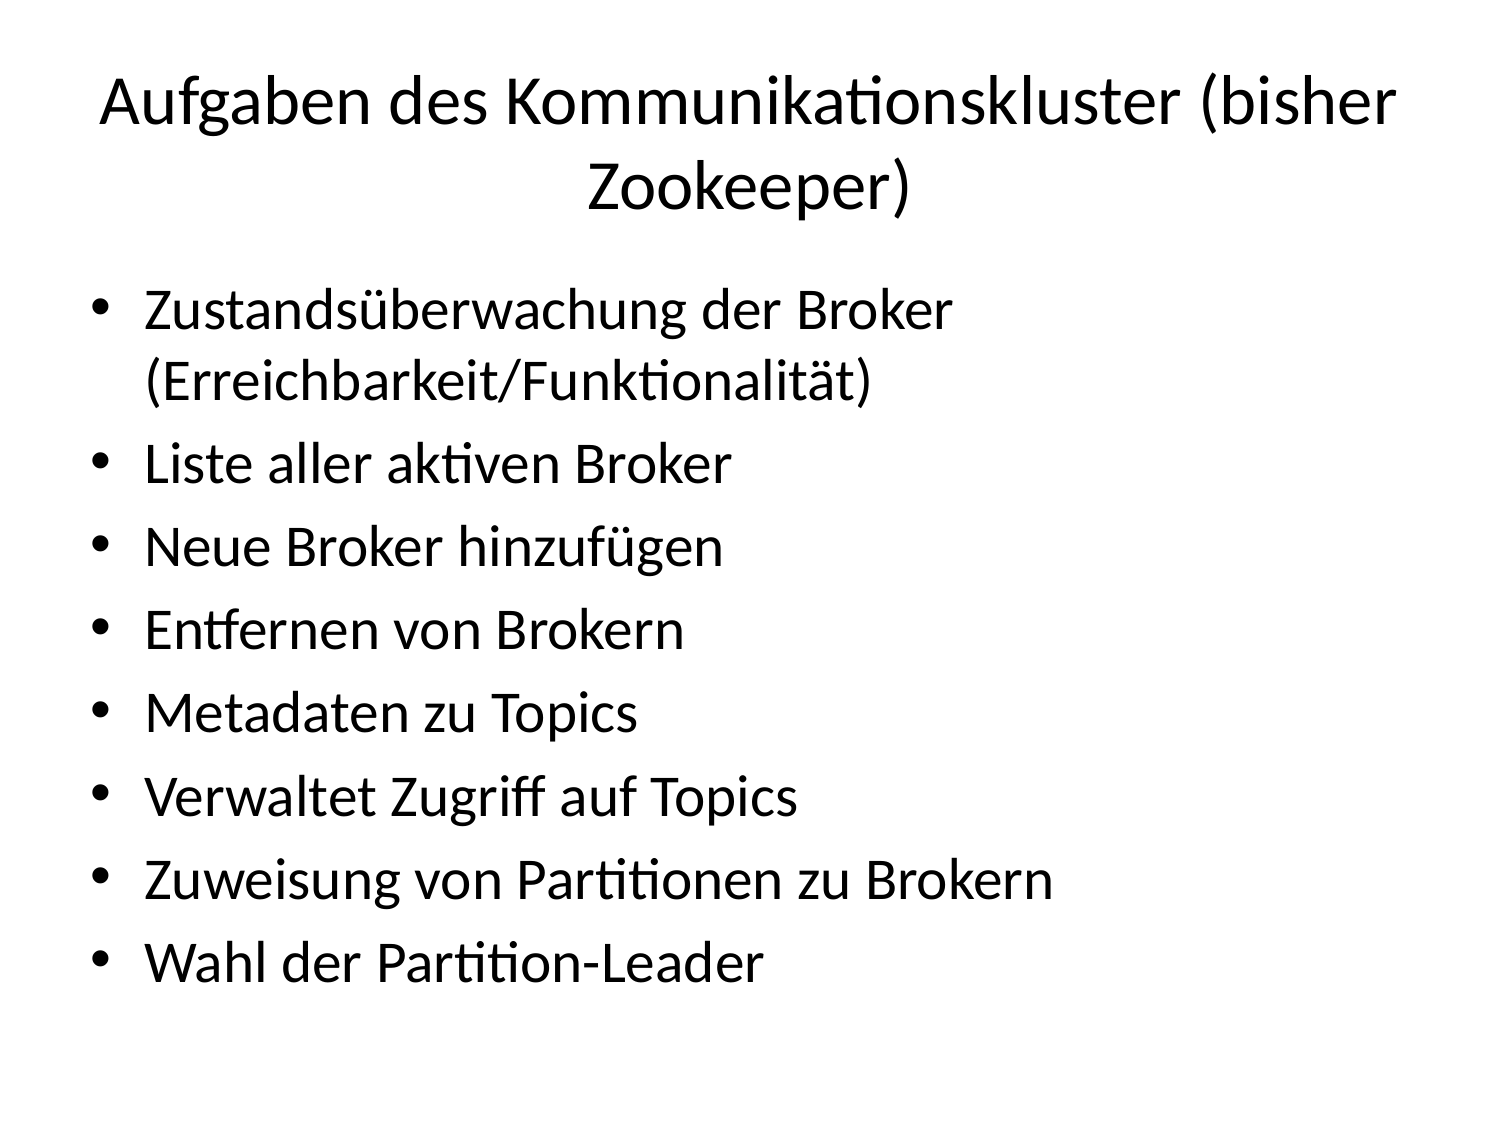

# Aufgaben des Kommunikationskluster (bisher Zookeeper)
Zustandsüberwachung der Broker (Erreichbarkeit/Funktionalität)
Liste aller aktiven Broker
Neue Broker hinzufügen
Entfernen von Brokern
Metadaten zu Topics
Verwaltet Zugriff auf Topics
Zuweisung von Partitionen zu Brokern
Wahl der Partition-Leader